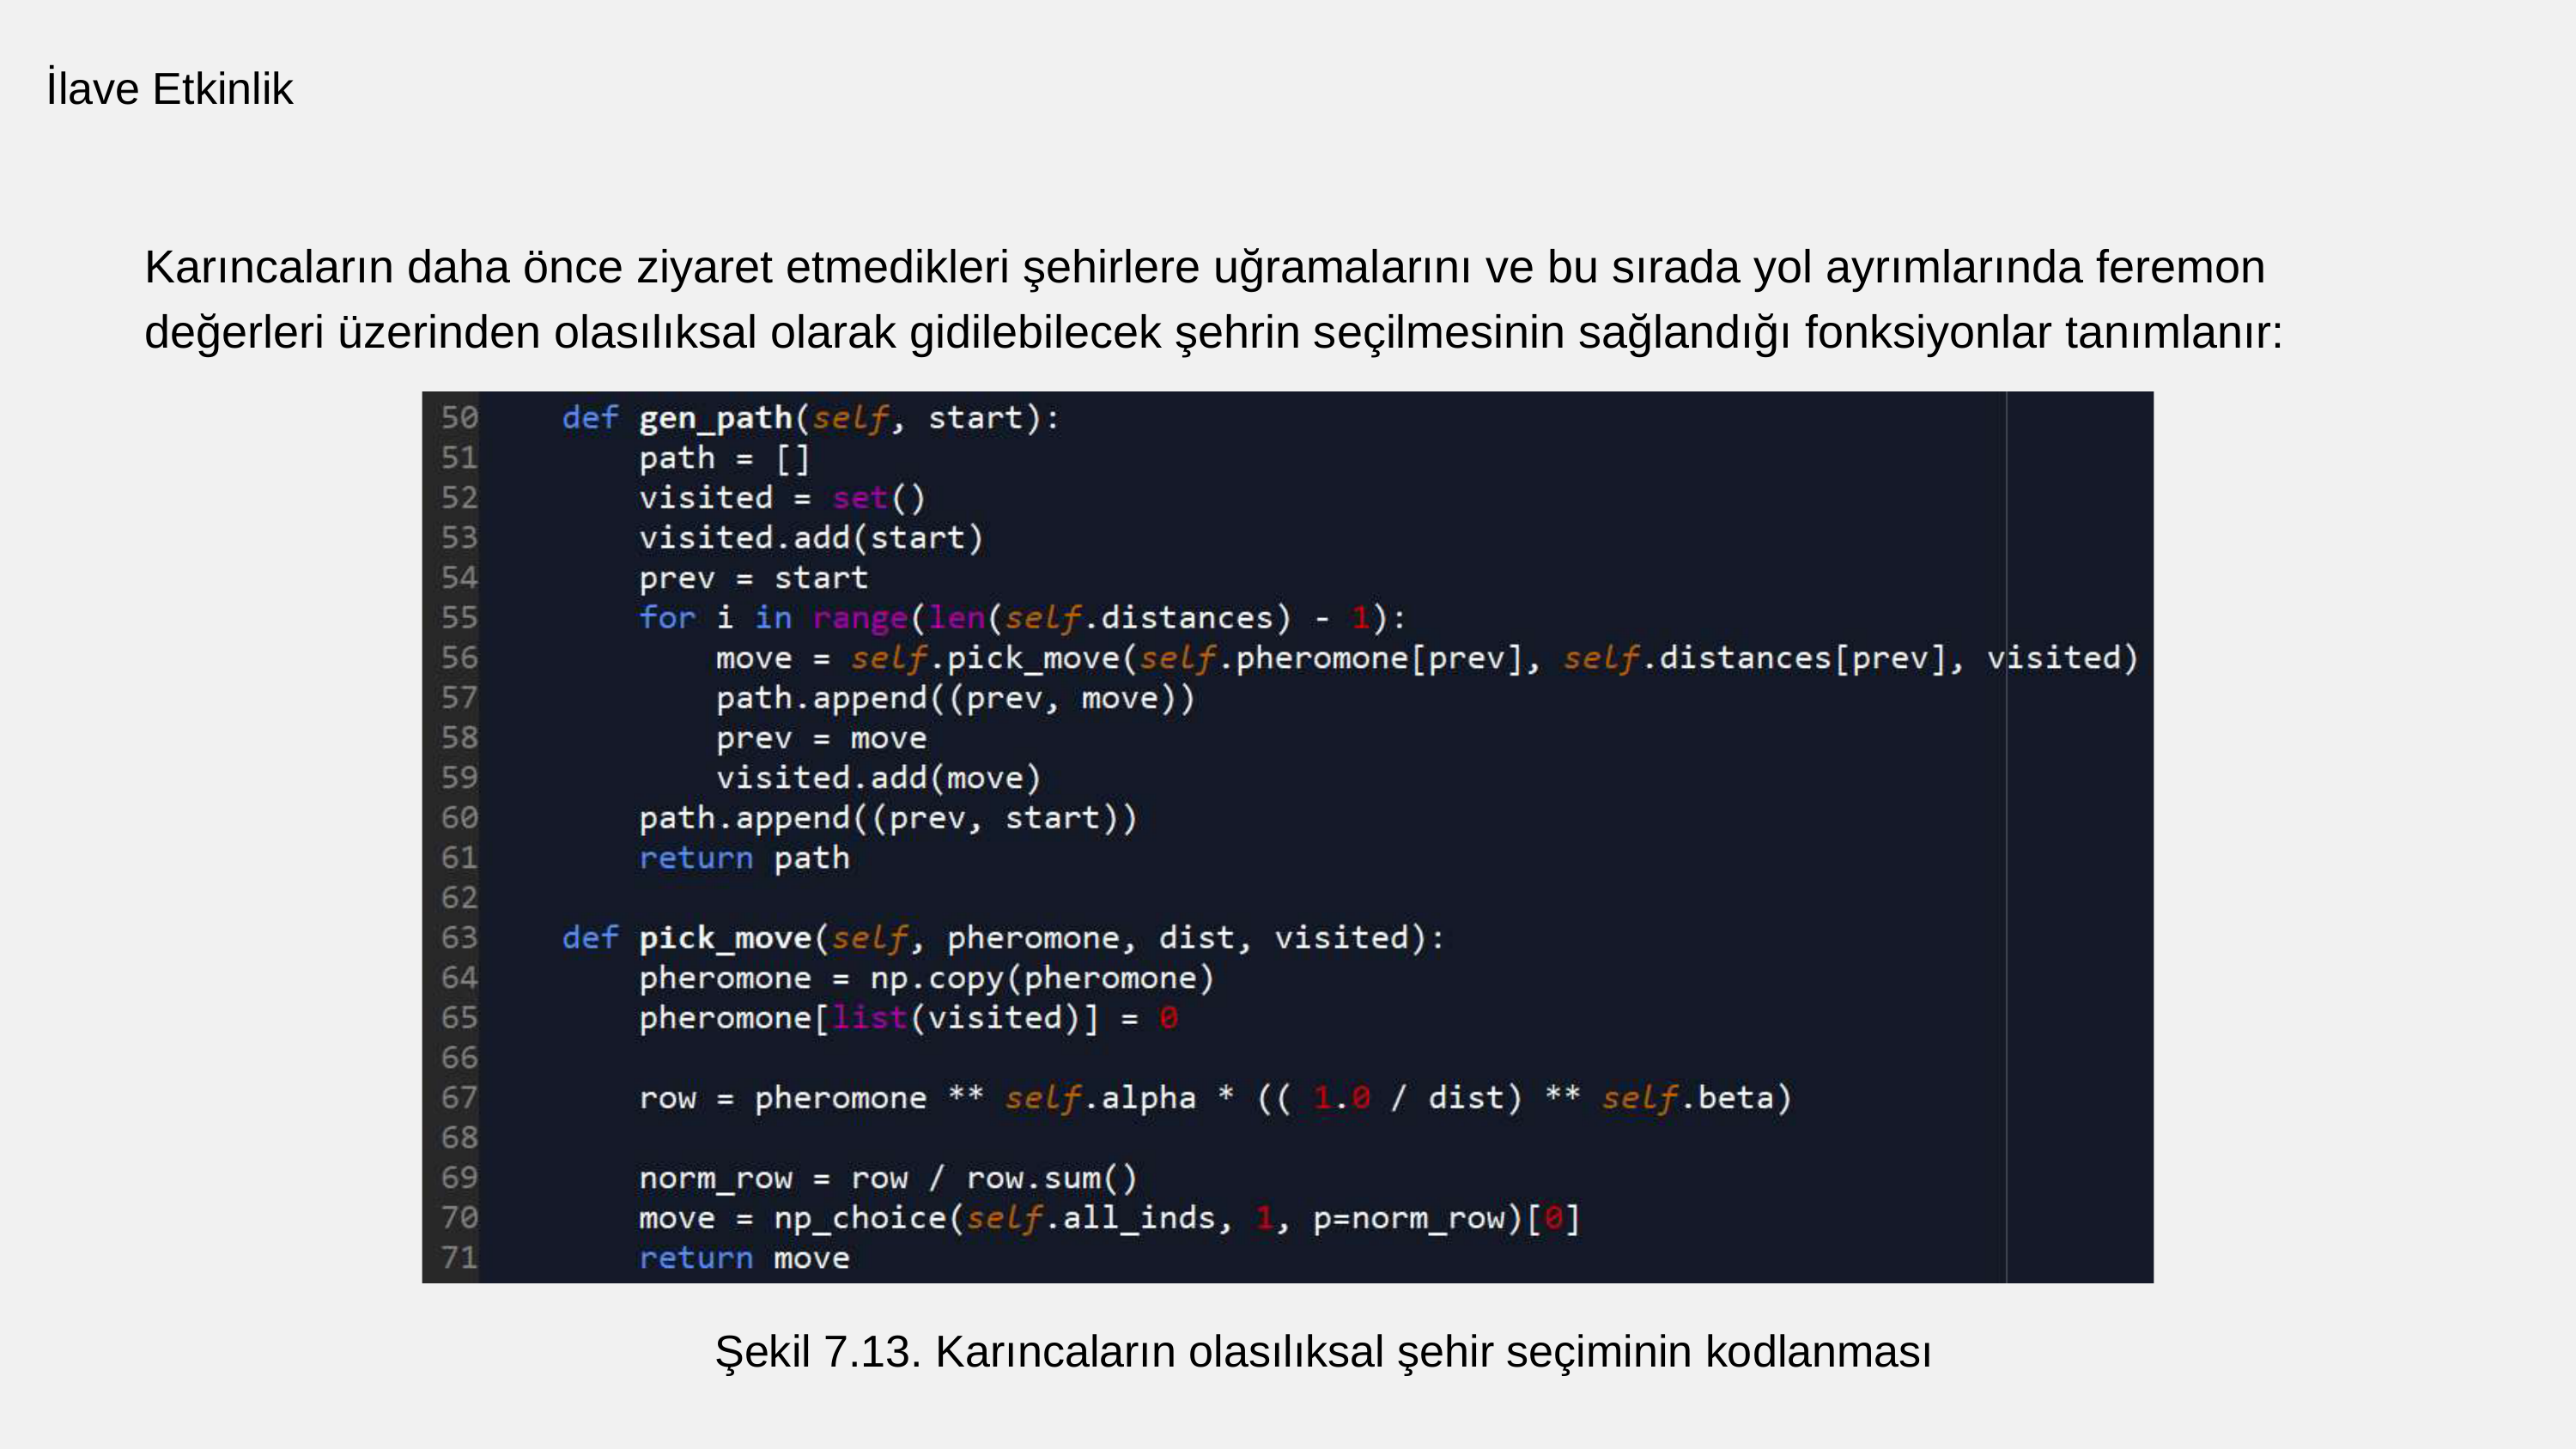

İlave Etkinlik
Karıncaların daha önce ziyaret etmedikleri şehirlere uğramalarını ve bu sırada yol ayrımlarında feremon değerleri üzerinden olasılıksal olarak gidilebilecek şehrin seçilmesinin sağlandığı fonksiyonlar tanımlanır:

Şekil 7.13. Karıncaların olasılıksal şehir seçiminin kodlanması